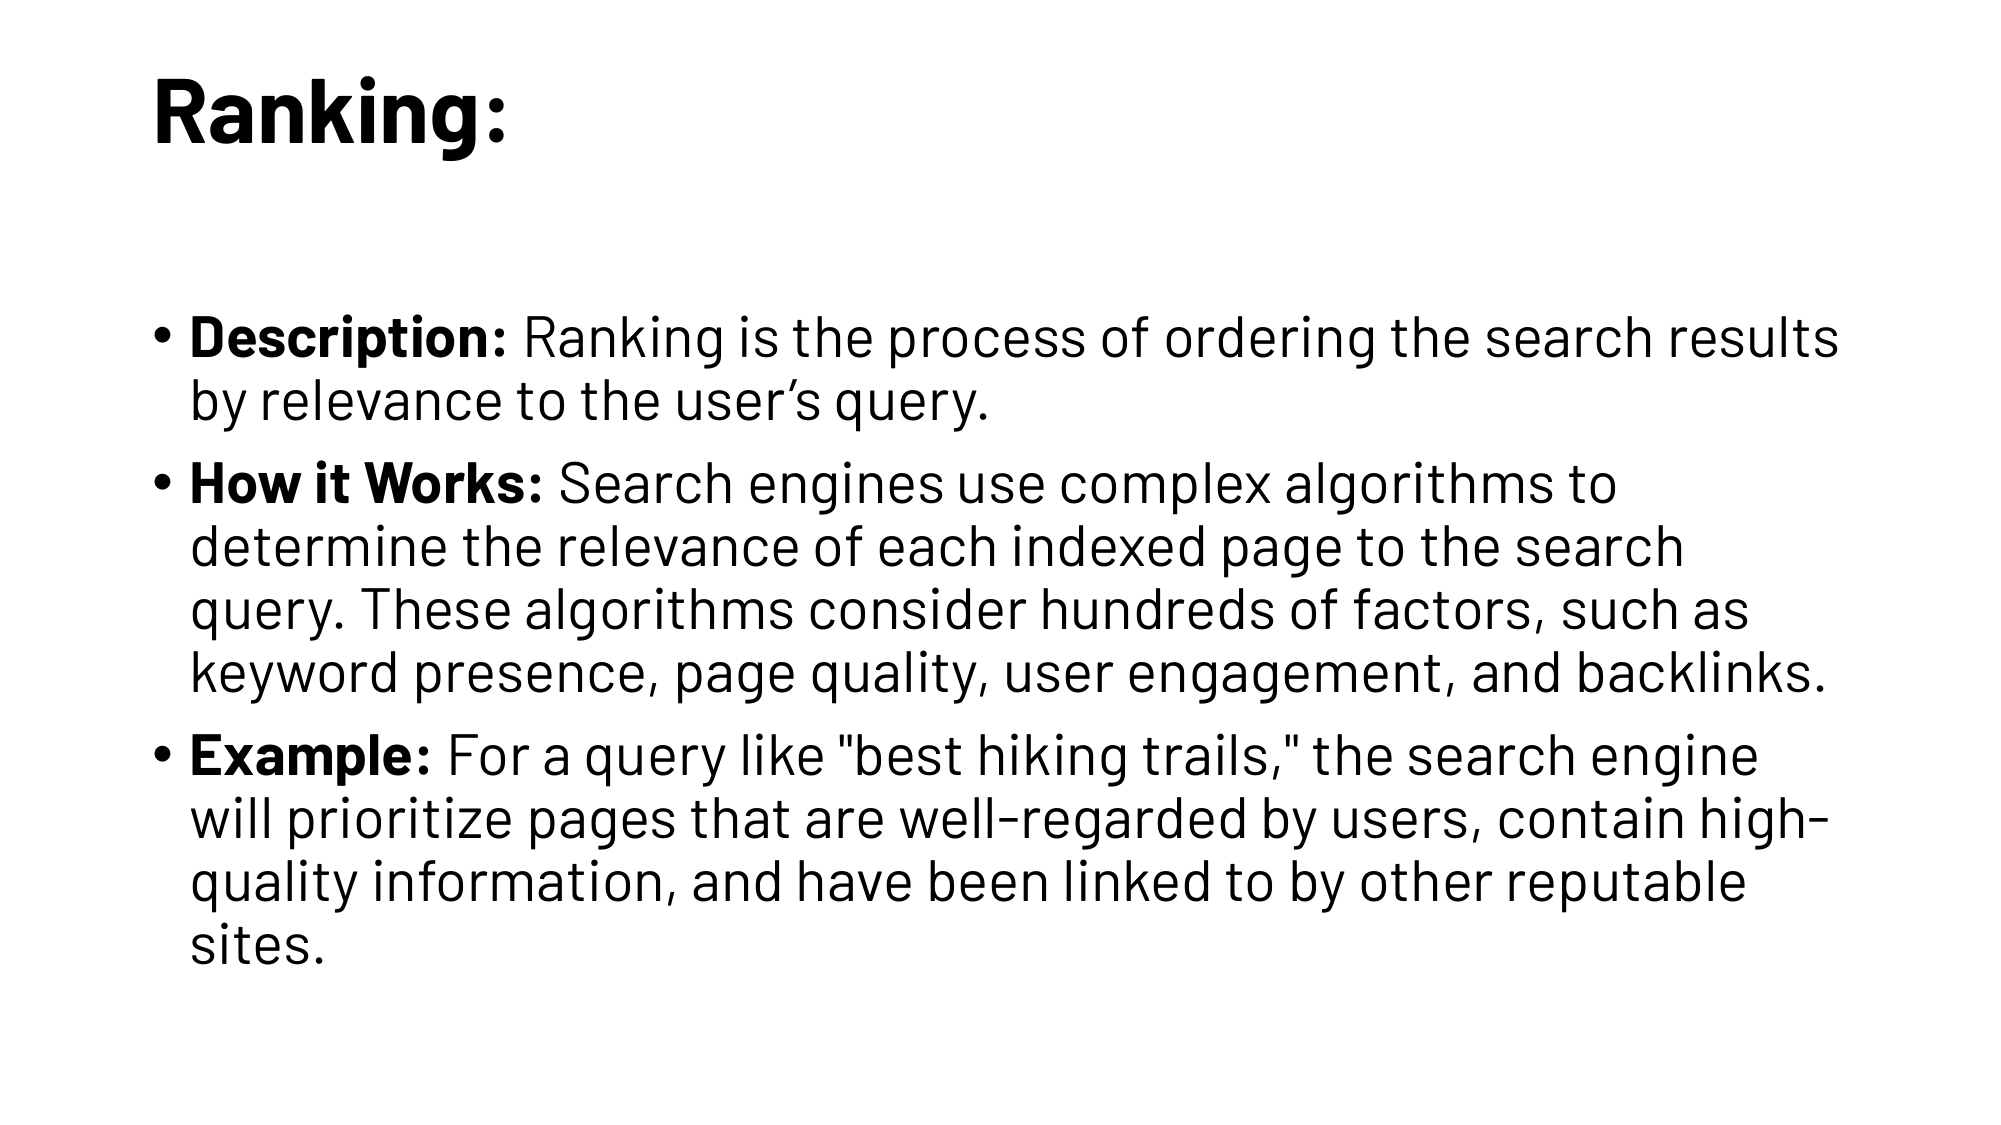

# Ranking:
Description: Ranking is the process of ordering the search results by relevance to the user’s query.
How it Works: Search engines use complex algorithms to determine the relevance of each indexed page to the search query. These algorithms consider hundreds of factors, such as keyword presence, page quality, user engagement, and backlinks.
Example: For a query like "best hiking trails," the search engine will prioritize pages that are well-regarded by users, contain high-quality information, and have been linked to by other reputable sites.